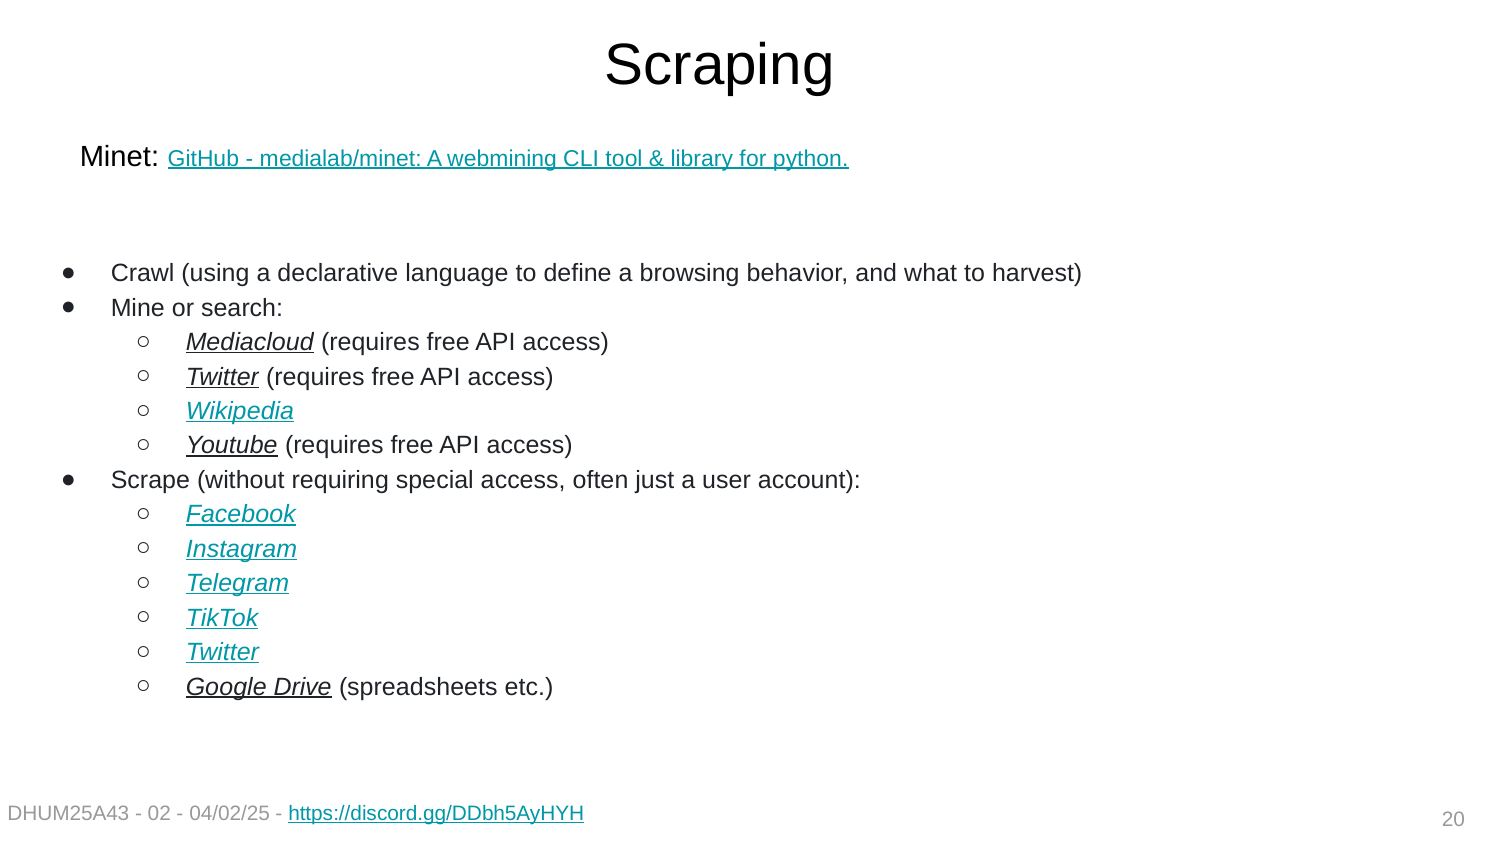

# Scraping
Minet: GitHub - medialab/minet: A webmining CLI tool & library for python.
Crawl (using a declarative language to define a browsing behavior, and what to harvest)
Mine or search:
Mediacloud (requires free API access)
Twitter (requires free API access)
Wikipedia
Youtube (requires free API access)
Scrape (without requiring special access, often just a user account):
Facebook
Instagram
Telegram
TikTok
Twitter
Google Drive (spreadsheets etc.)